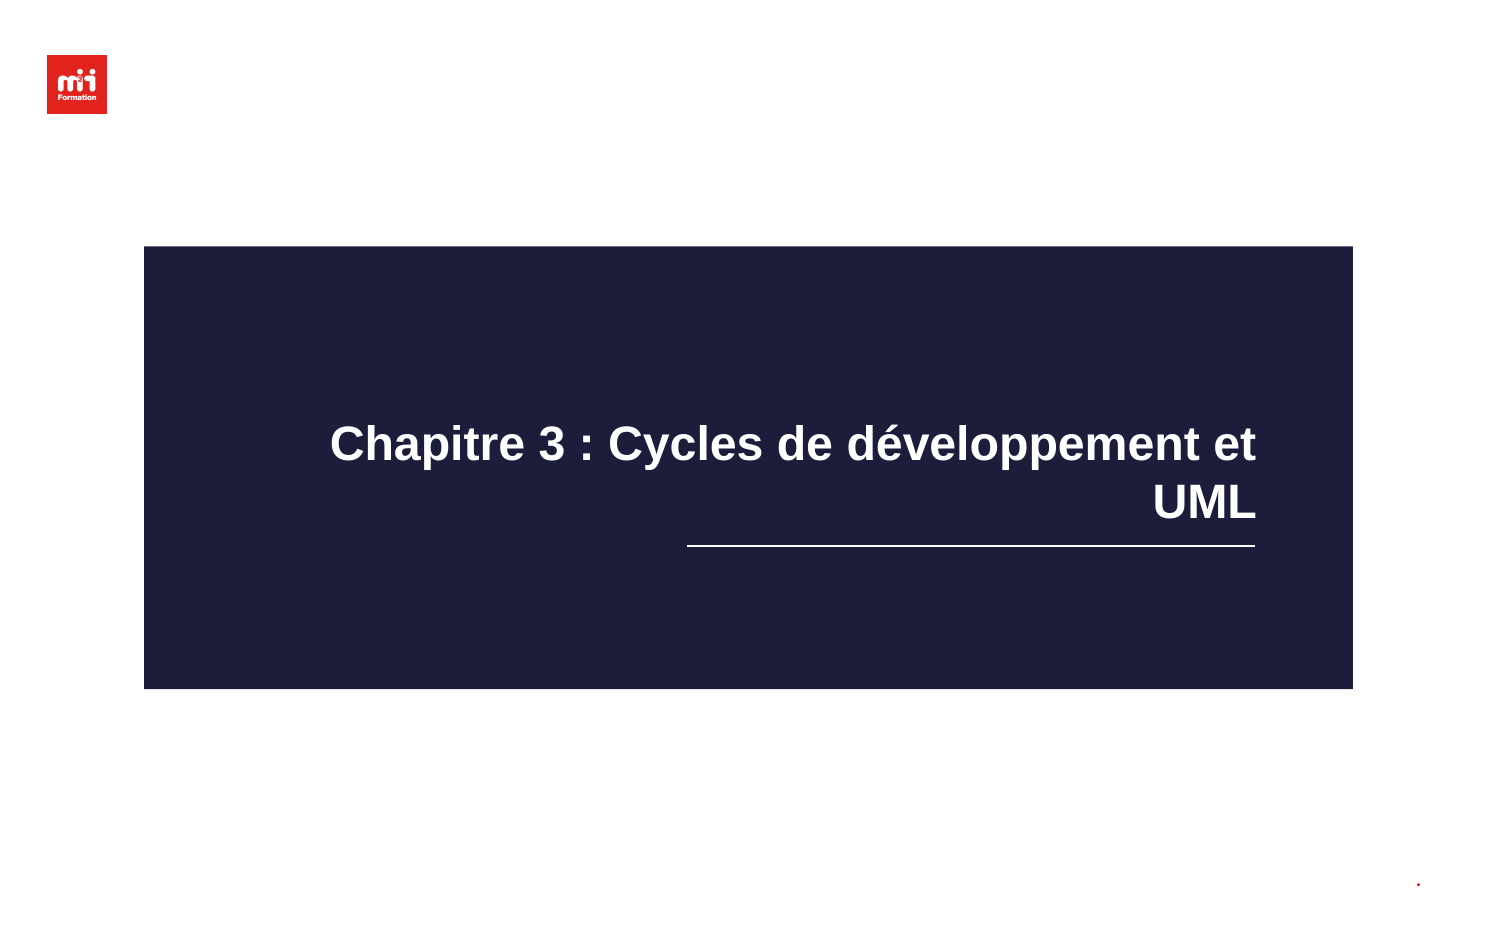

# Chapitre 3 : Cycles de développement et UML